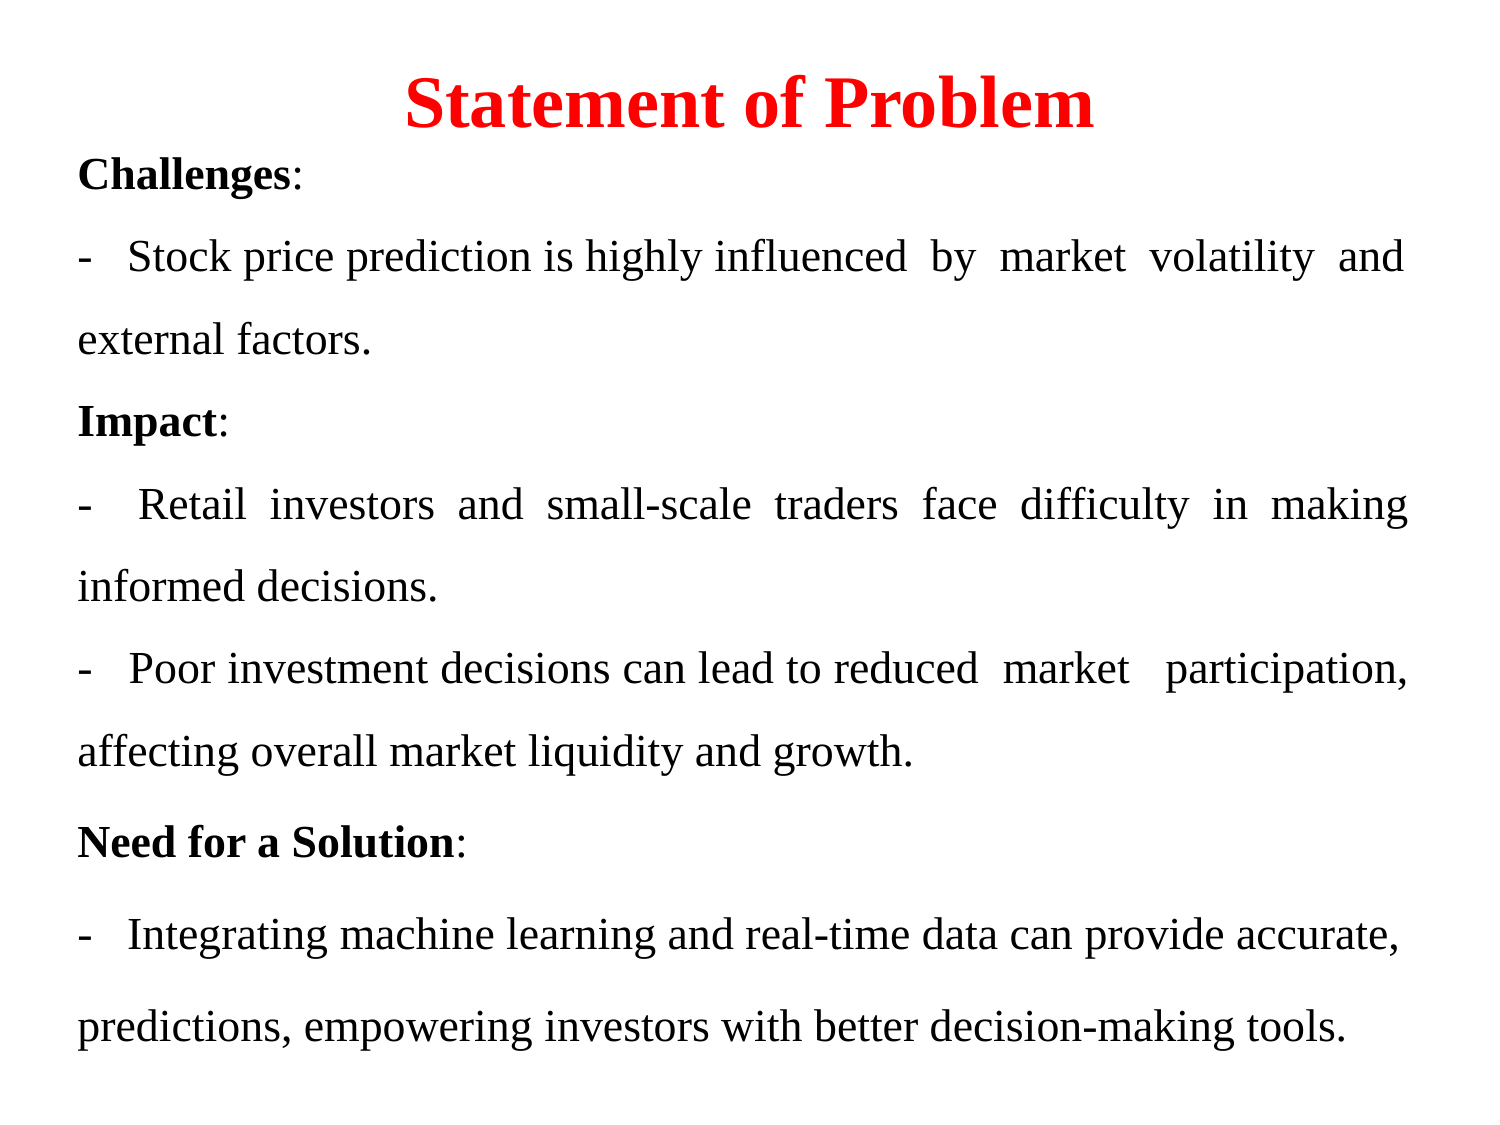

Challenges:
-   Stock price prediction is highly influenced  by  market  volatility  and external factors.
Impact:
-  Retail investors and small-scale traders face difficulty in making informed decisions.
-   Poor investment decisions can lead to reduced  market   participation, affecting overall market liquidity and growth.
Need for a Solution:
-   Integrating machine learning and real-time data can provide accurate,
predictions, empowering investors with better decision-making tools.

# Statement of Problem